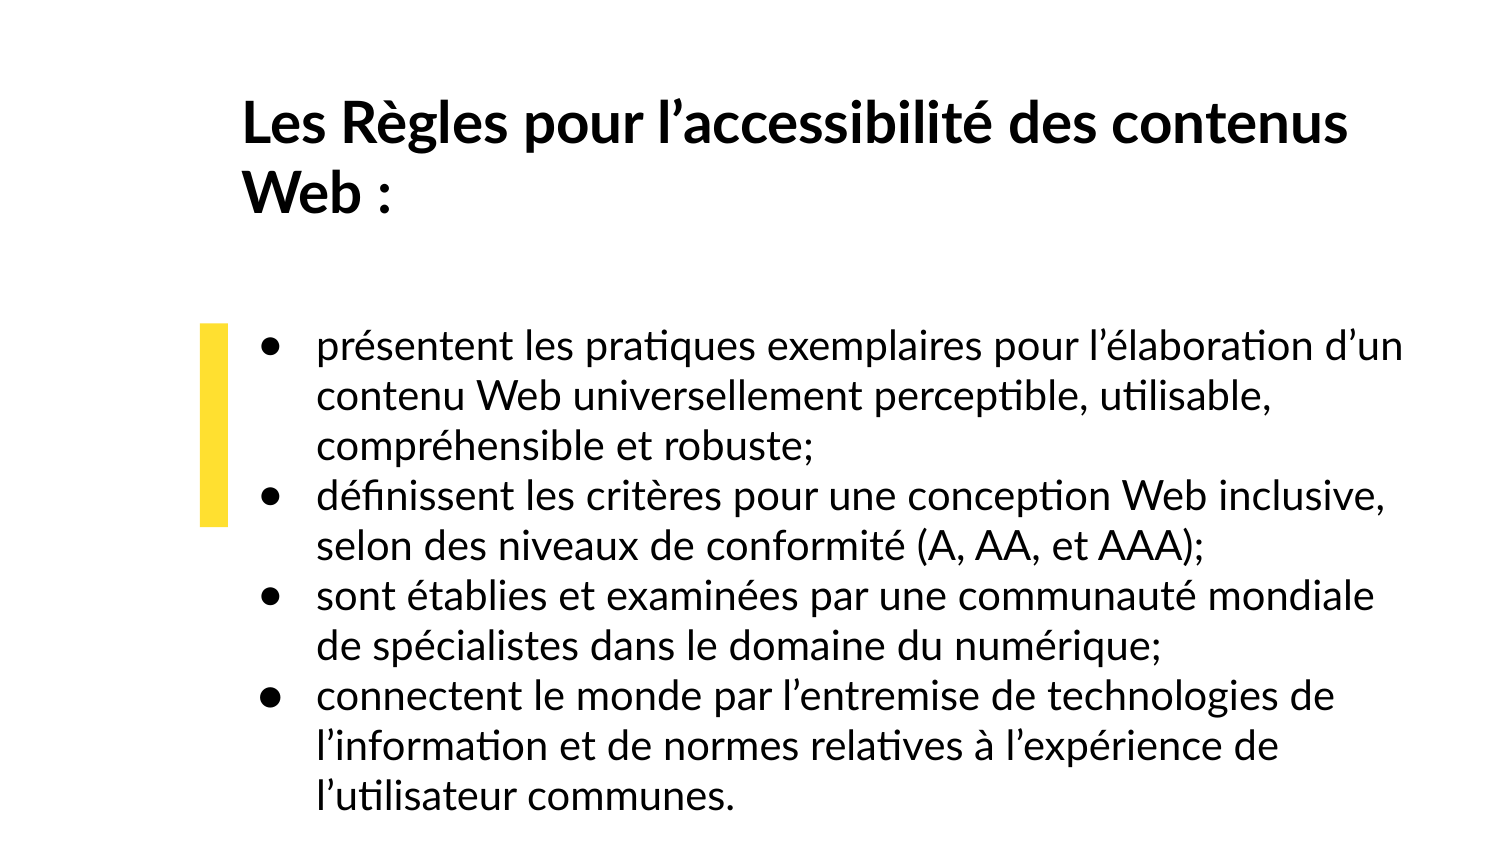

# Les Règles pour l’accessibilité des contenus Web :
présentent les pratiques exemplaires pour l’élaboration d’un contenu Web universellement perceptible, utilisable, compréhensible et robuste;
définissent les critères pour une conception Web inclusive, selon des niveaux de conformité (A, AA, et AAA);
sont établies et examinées par une communauté mondiale de spécialistes dans le domaine du numérique;
connectent le monde par l’entremise de technologies de l’information et de normes relatives à l’expérience de l’utilisateur communes.